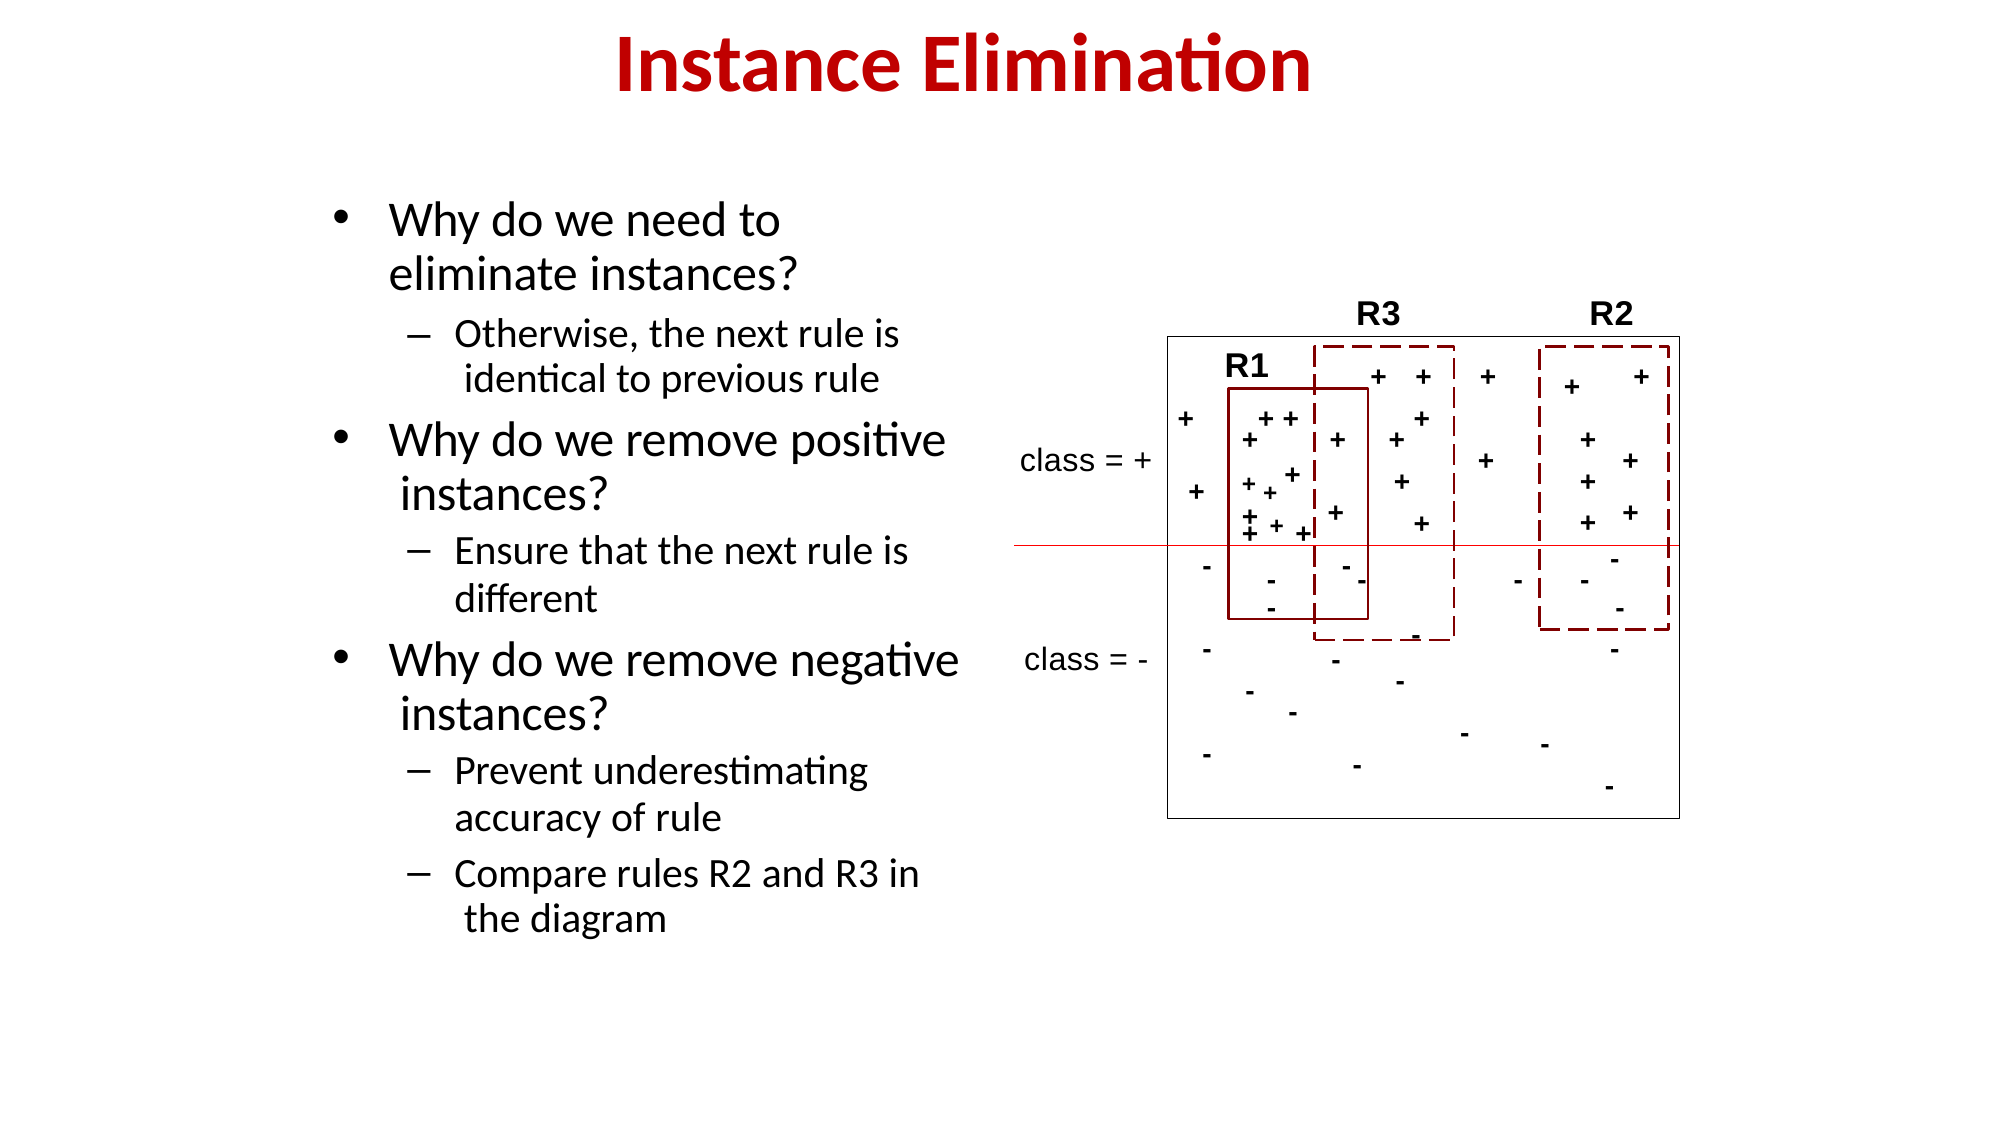

# Instance Elimination
Why do we need to  eliminate instances?
R3
R2
–	Otherwise, the next rule is  identical to previous rule
Why do we remove positive  instances?
Ensure that the next rule is
different
Why do we remove negative  instances?
Prevent underestimating
accuracy of rule
Compare rules R2 and R3 in  the diagram

R1

+
+
+
+
+	+	+
+
+
+ +
+
+	+
+
+
+
+
class = +
+ + +
+
+
+ +
+
+
+	+
-
-
-
-	-
-
-	-	-
-
-
-
class = -
-
-
-
-
-
-
-
-
-